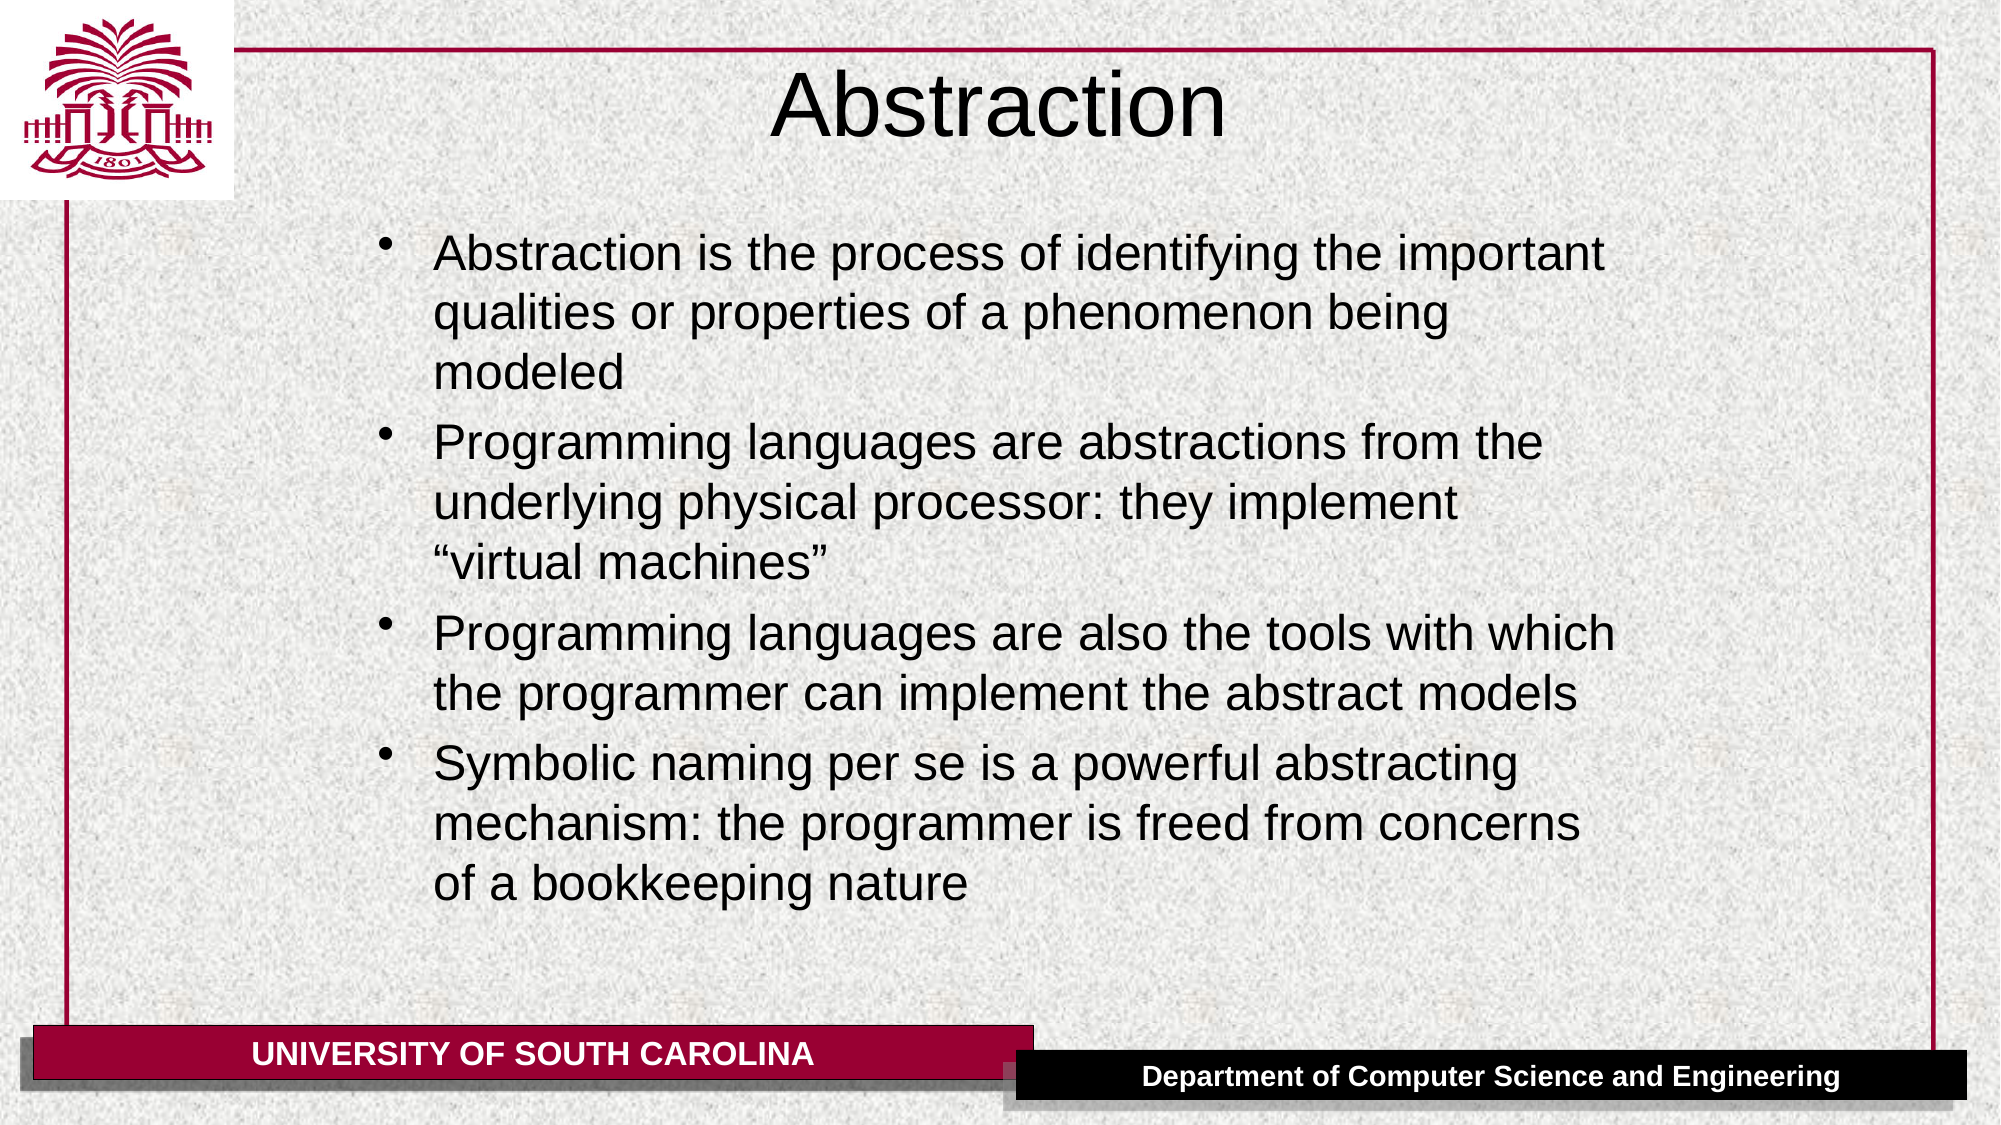

# Abstraction
Abstraction is the process of identifying the important qualities or properties of a phenomenon being modeled
Programming languages are abstractions from the underlying physical processor: they implement “virtual machines”
Programming languages are also the tools with which the programmer can implement the abstract models
Symbolic naming per se is a powerful abstracting mechanism: the programmer is freed from concerns of a bookkeeping nature